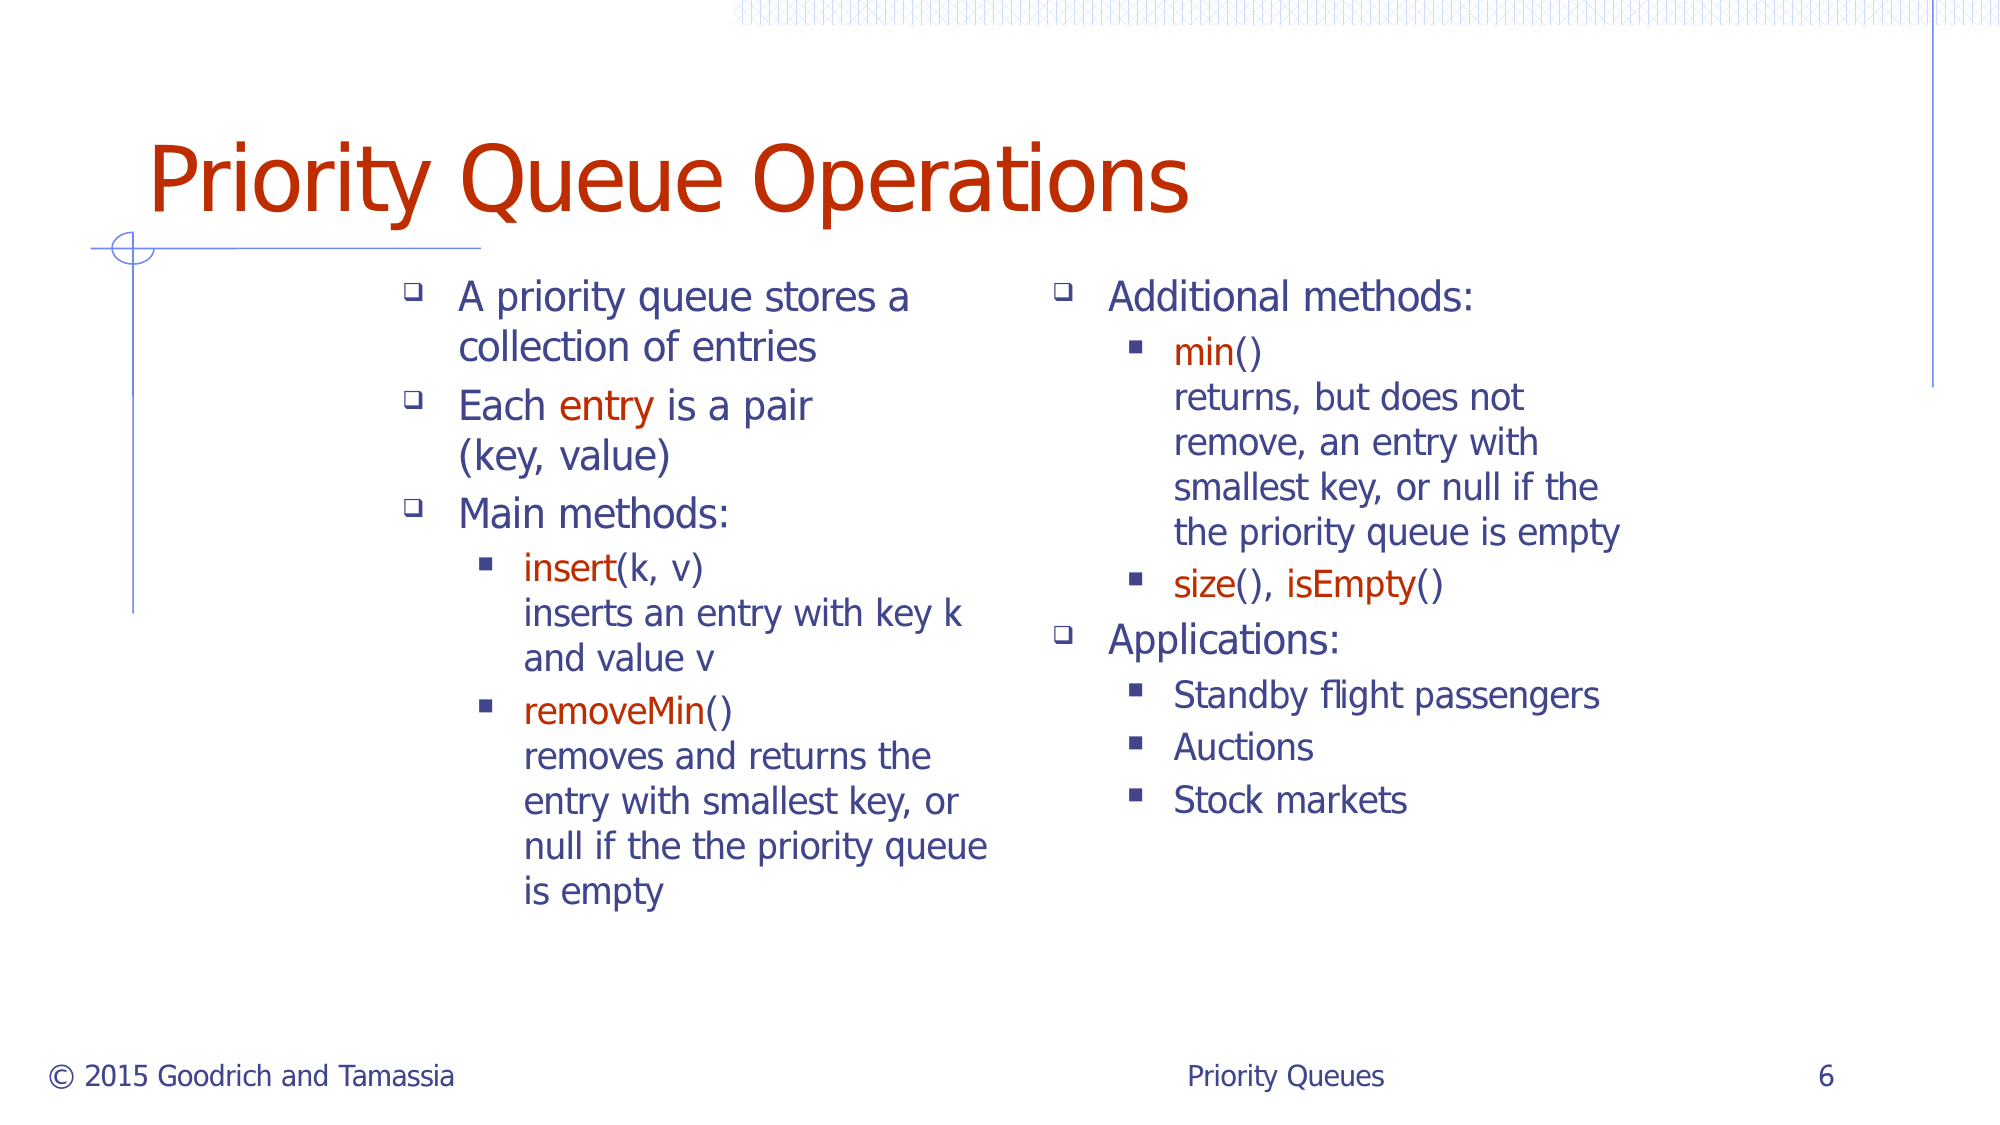

# Priority Queue Operations
A priority queue stores a collection of entries
Each entry is a pair
(key, value)
Main methods:
insert(k, v)
inserts an entry with key k and value v
removeMin()
removes and returns the entry with smallest key, or null if the the priority queue is empty
Additional methods:
min()
returns, but does not remove, an entry with smallest key, or null if the the priority queue is empty
size(), isEmpty()
Applications:
Standby flight passengers
Auctions
Stock markets
© 2015 Goodrich and Tamassia
6
Priority Queues